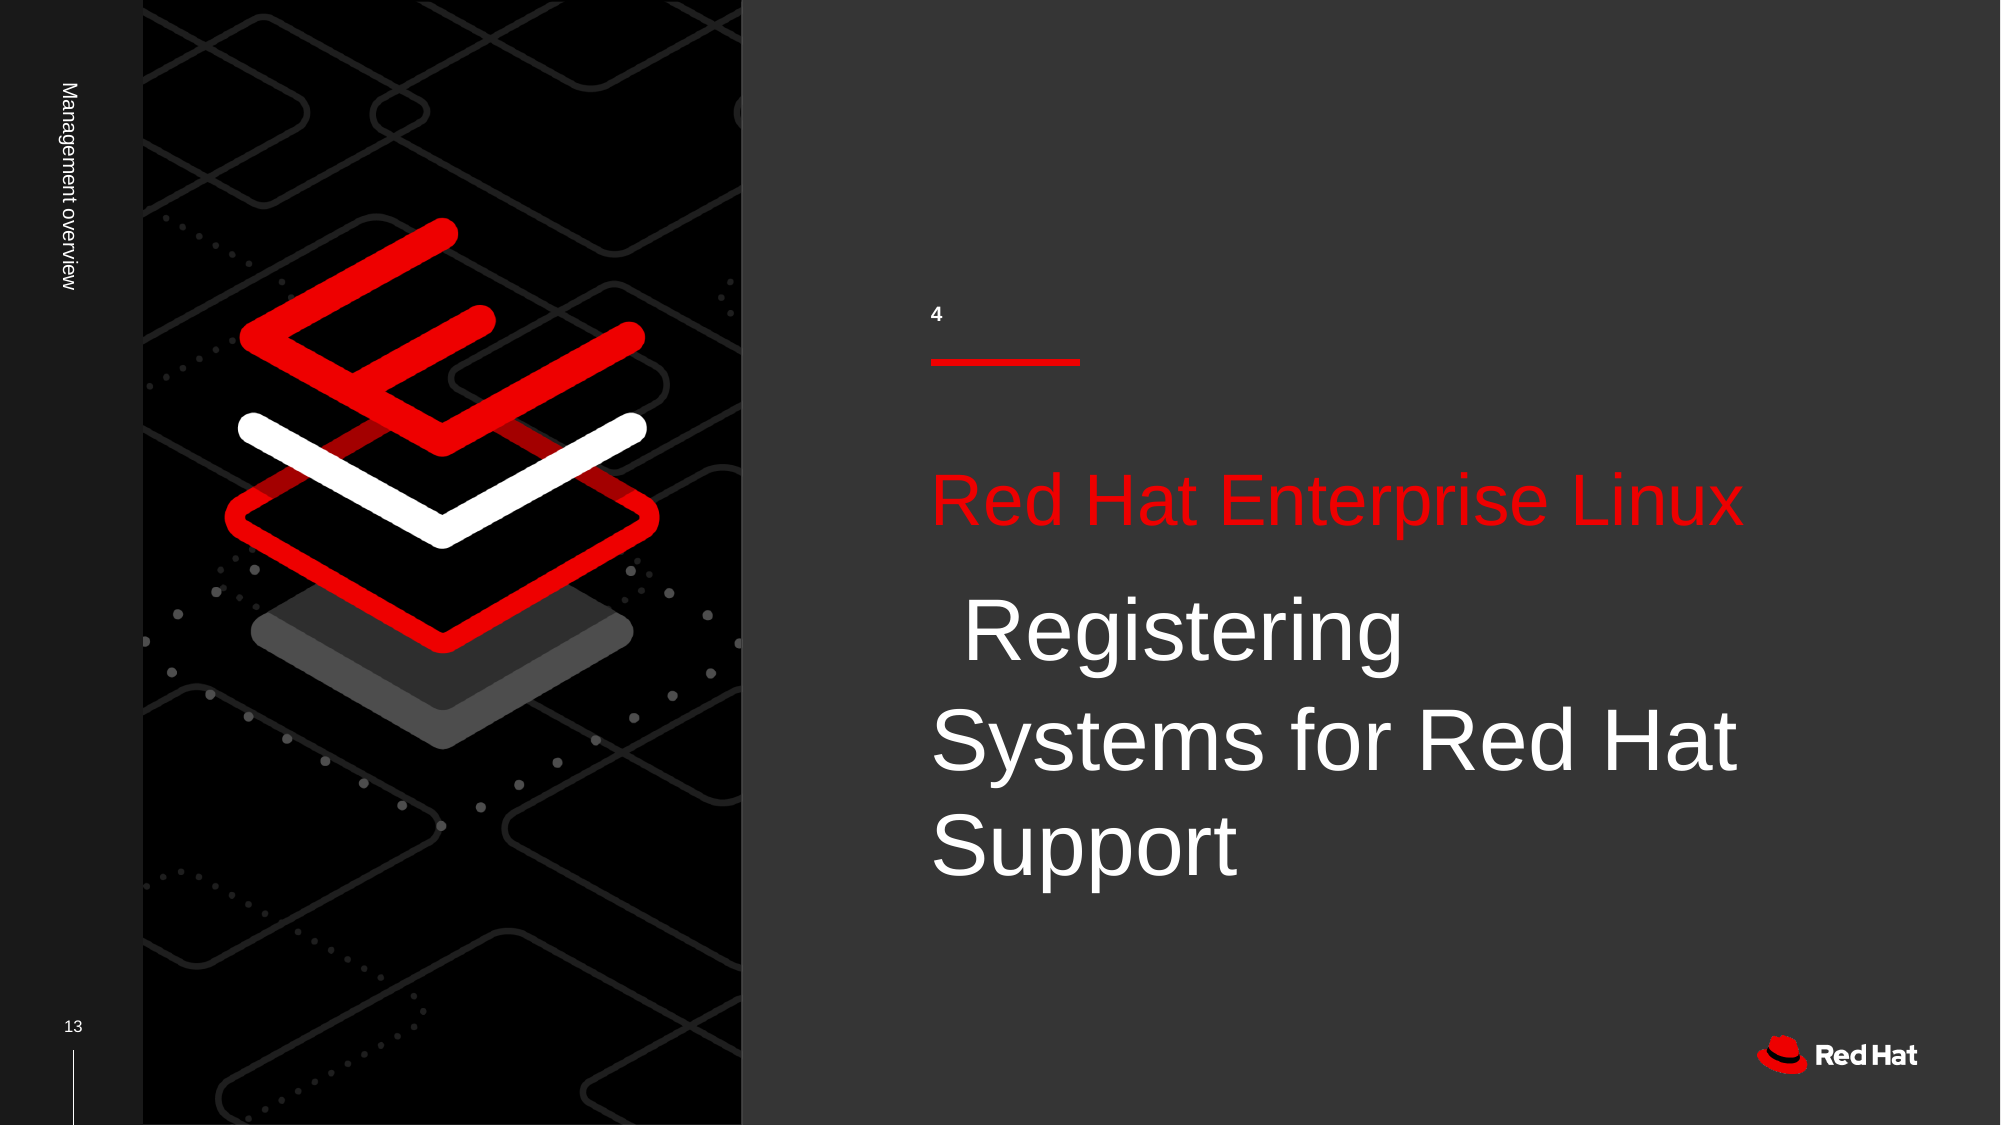

4
Management overview
# Red Hat Enterprise Linux  Registering Systems for Red Hat Support
13